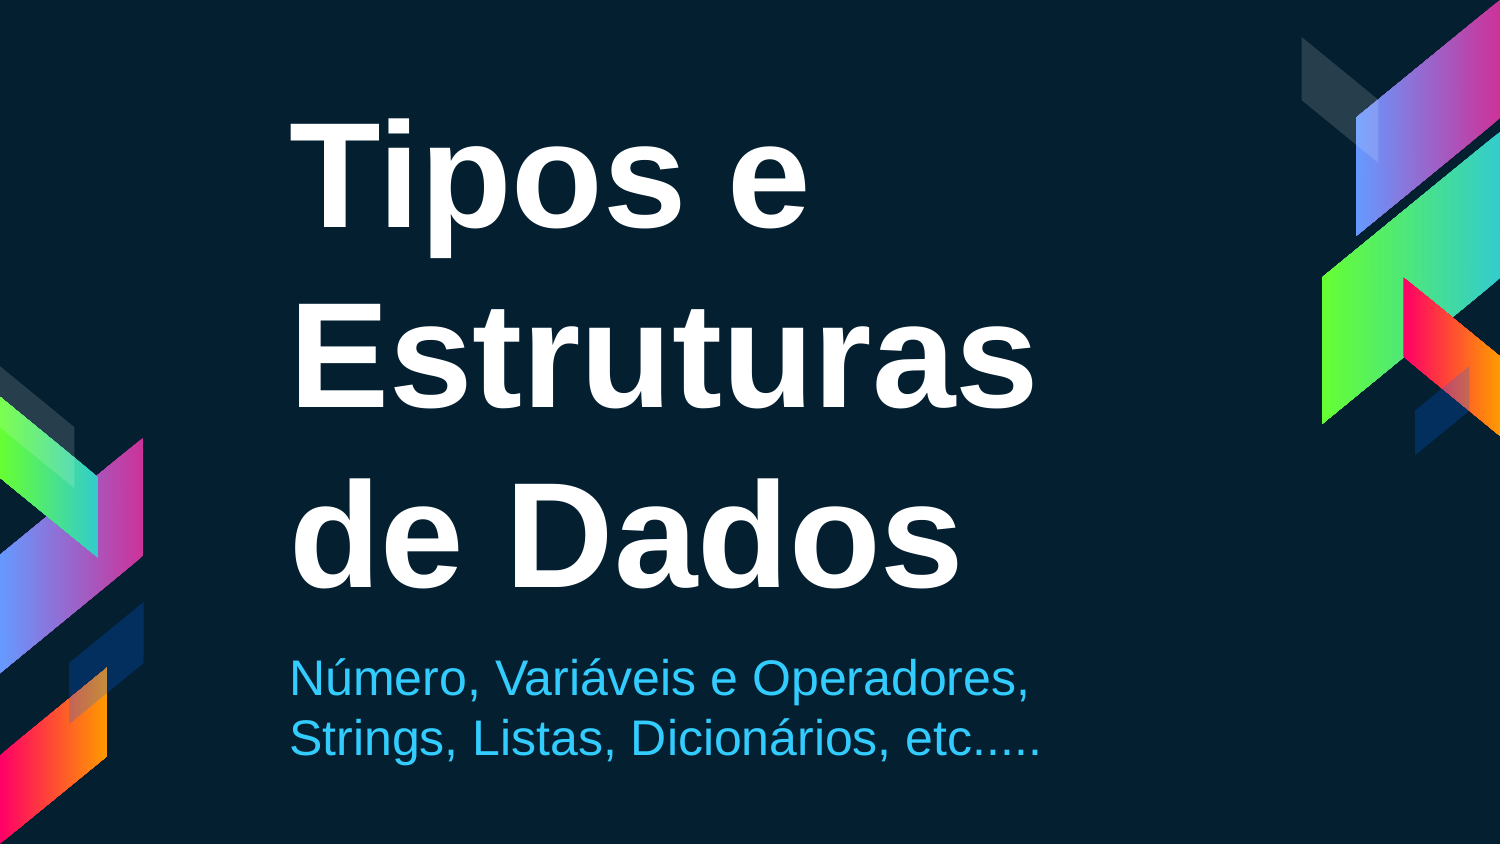

Tipos e Estruturas de Dados
Número, Variáveis e Operadores, Strings, Listas, Dicionários, etc.....